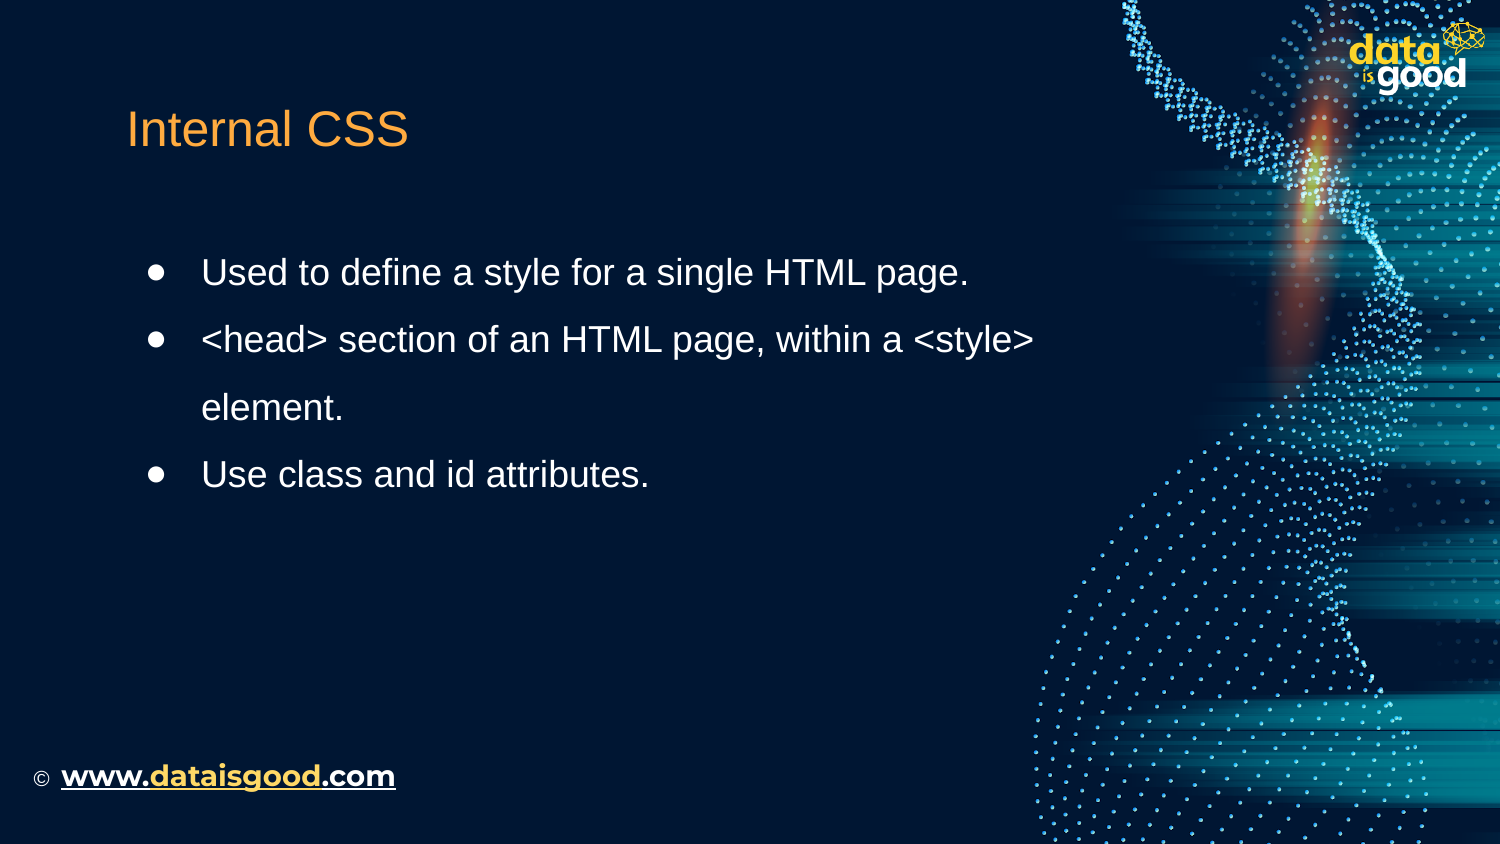

# Internal CSS
Used to define a style for a single HTML page.
<head> section of an HTML page, within a <style> element.
Use class and id attributes.